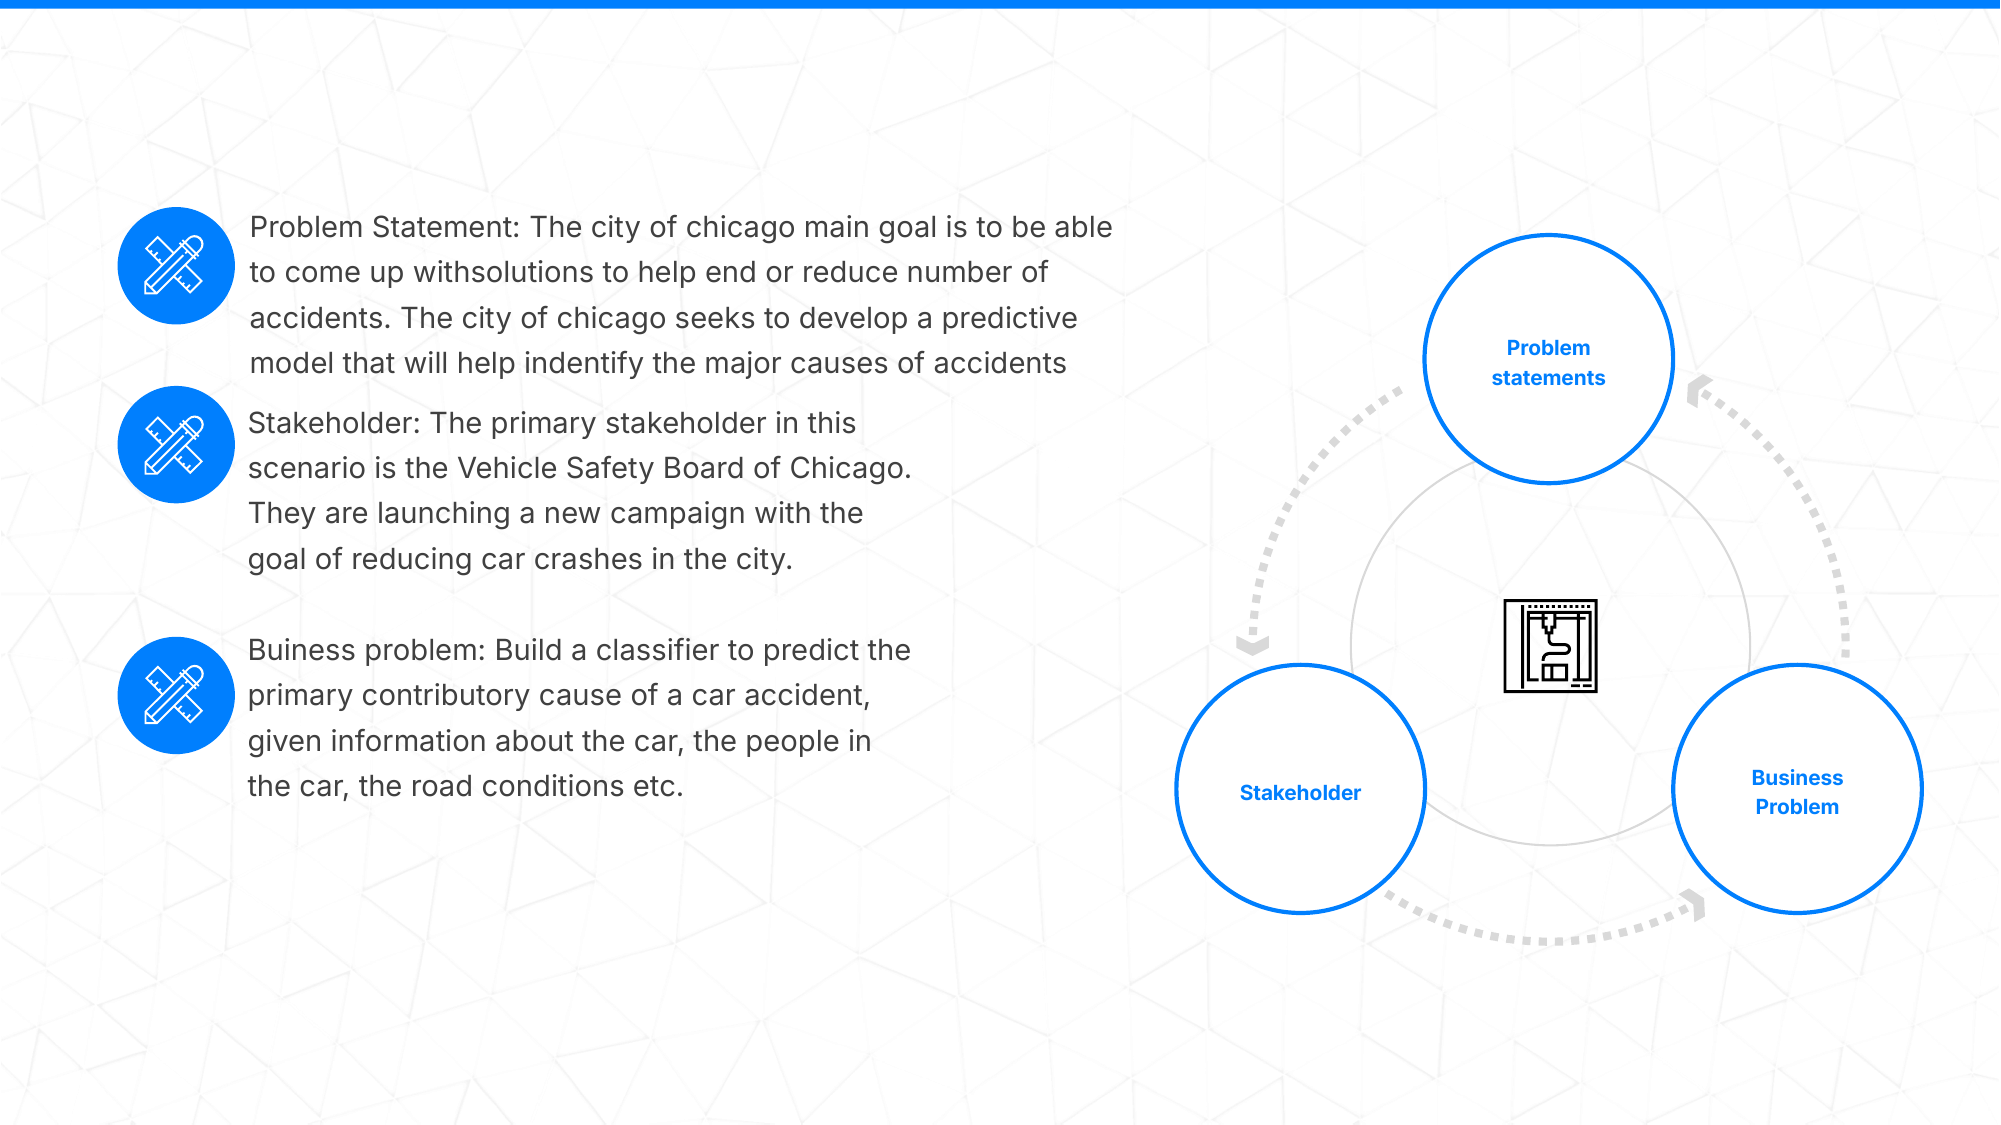

Problem Statement: The city of chicago main goal is to be able to come up withsolutions to help end or reduce number of accidents. The city of chicago seeks to develop a predictive model that will help indentify the major causes of accidents

Problem statements

Business Problem
Stakeholder

Stakeholder: The primary stakeholder in this scenario is the Vehicle Safety Board of Chicago. They are launching a new campaign with the goal of reducing car crashes in the city.

Buiness problem: Build a classifier to predict the primary contributory cause of a car accident, given information about the car, the people in the car, the road conditions etc.